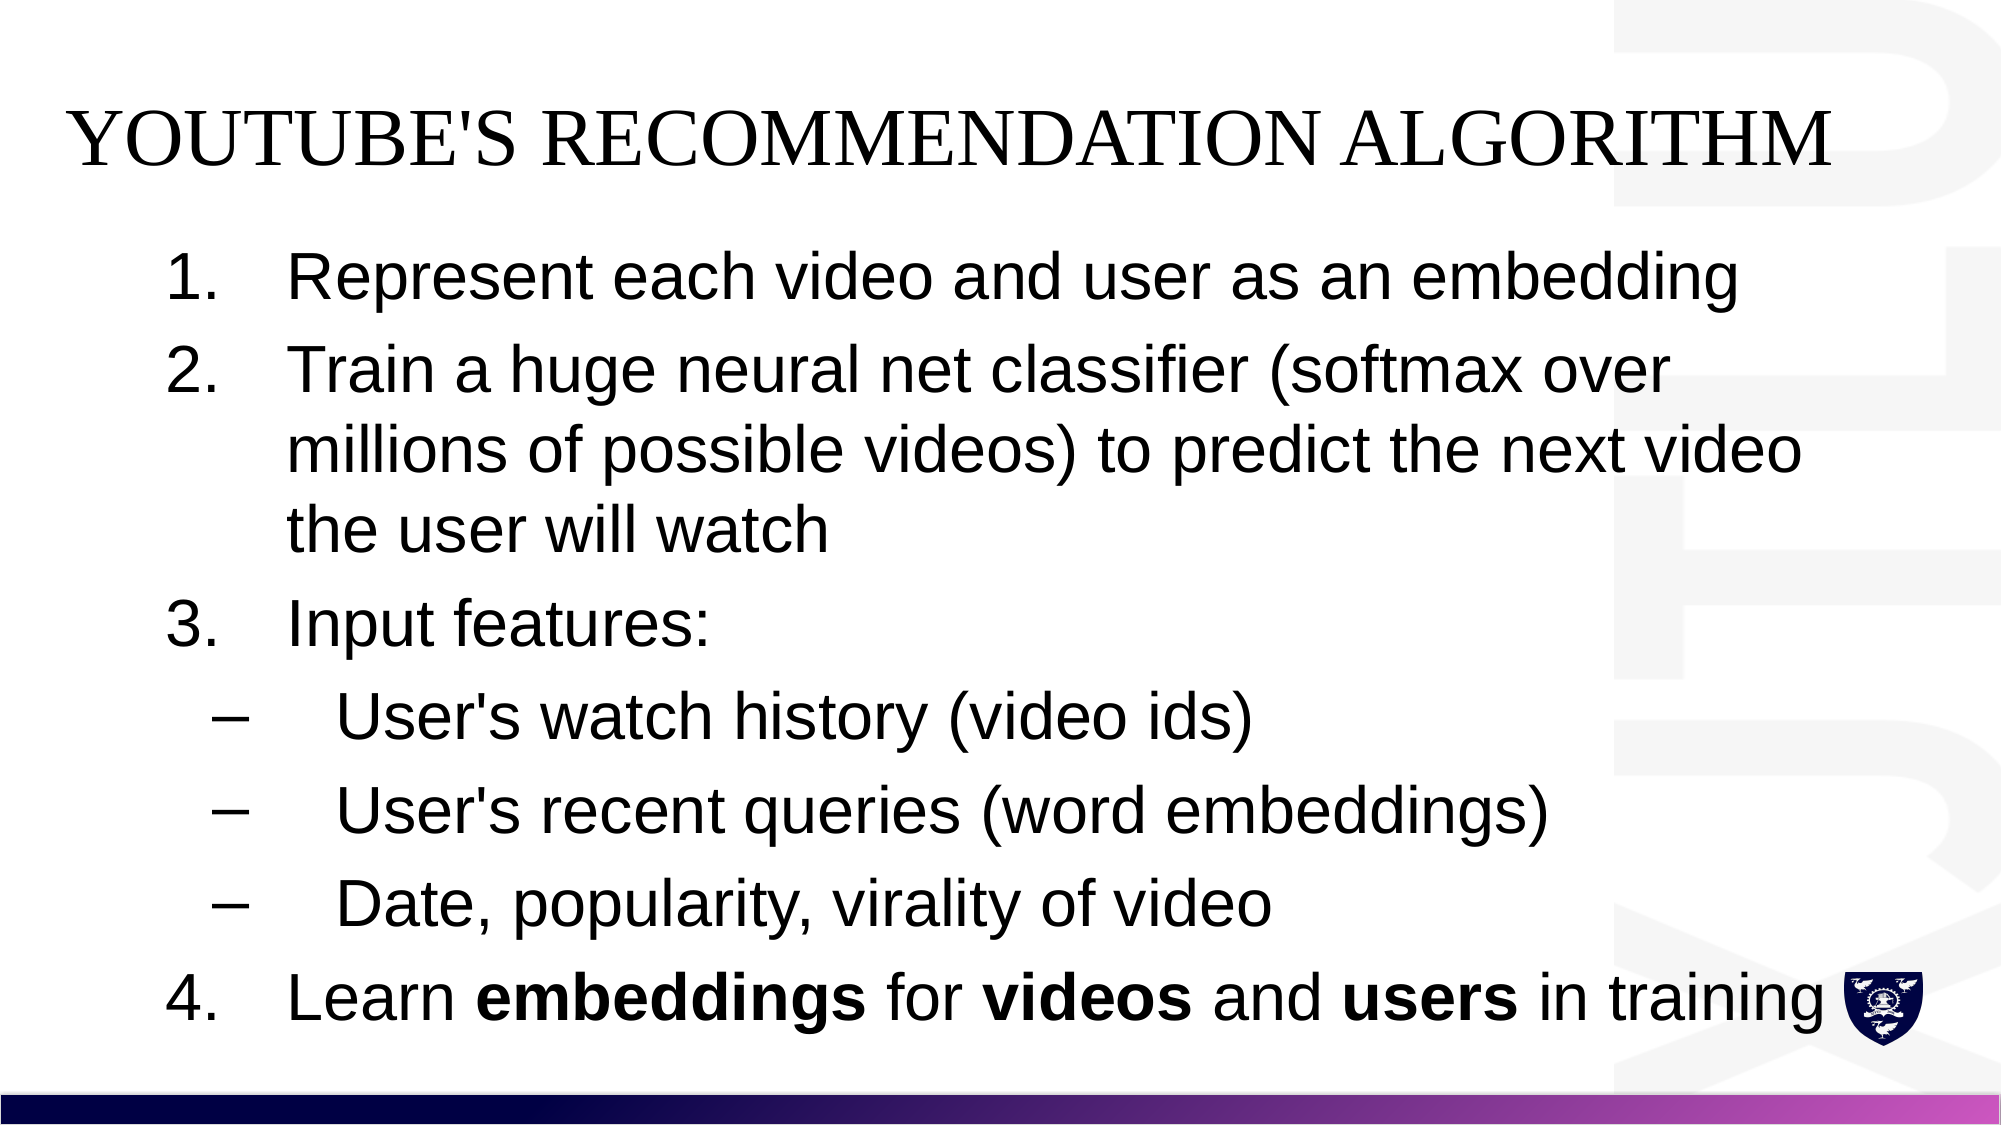

# YouTube's Recommendation Algorithm
Represent each video and user as an embedding
Train a huge neural net classifier (softmax over millions of possible videos) to predict the next video the user will watch
Input features:
User's watch history (video ids)
User's recent queries (word embeddings)
Date, popularity, virality of video
Learn embeddings for videos and users in training